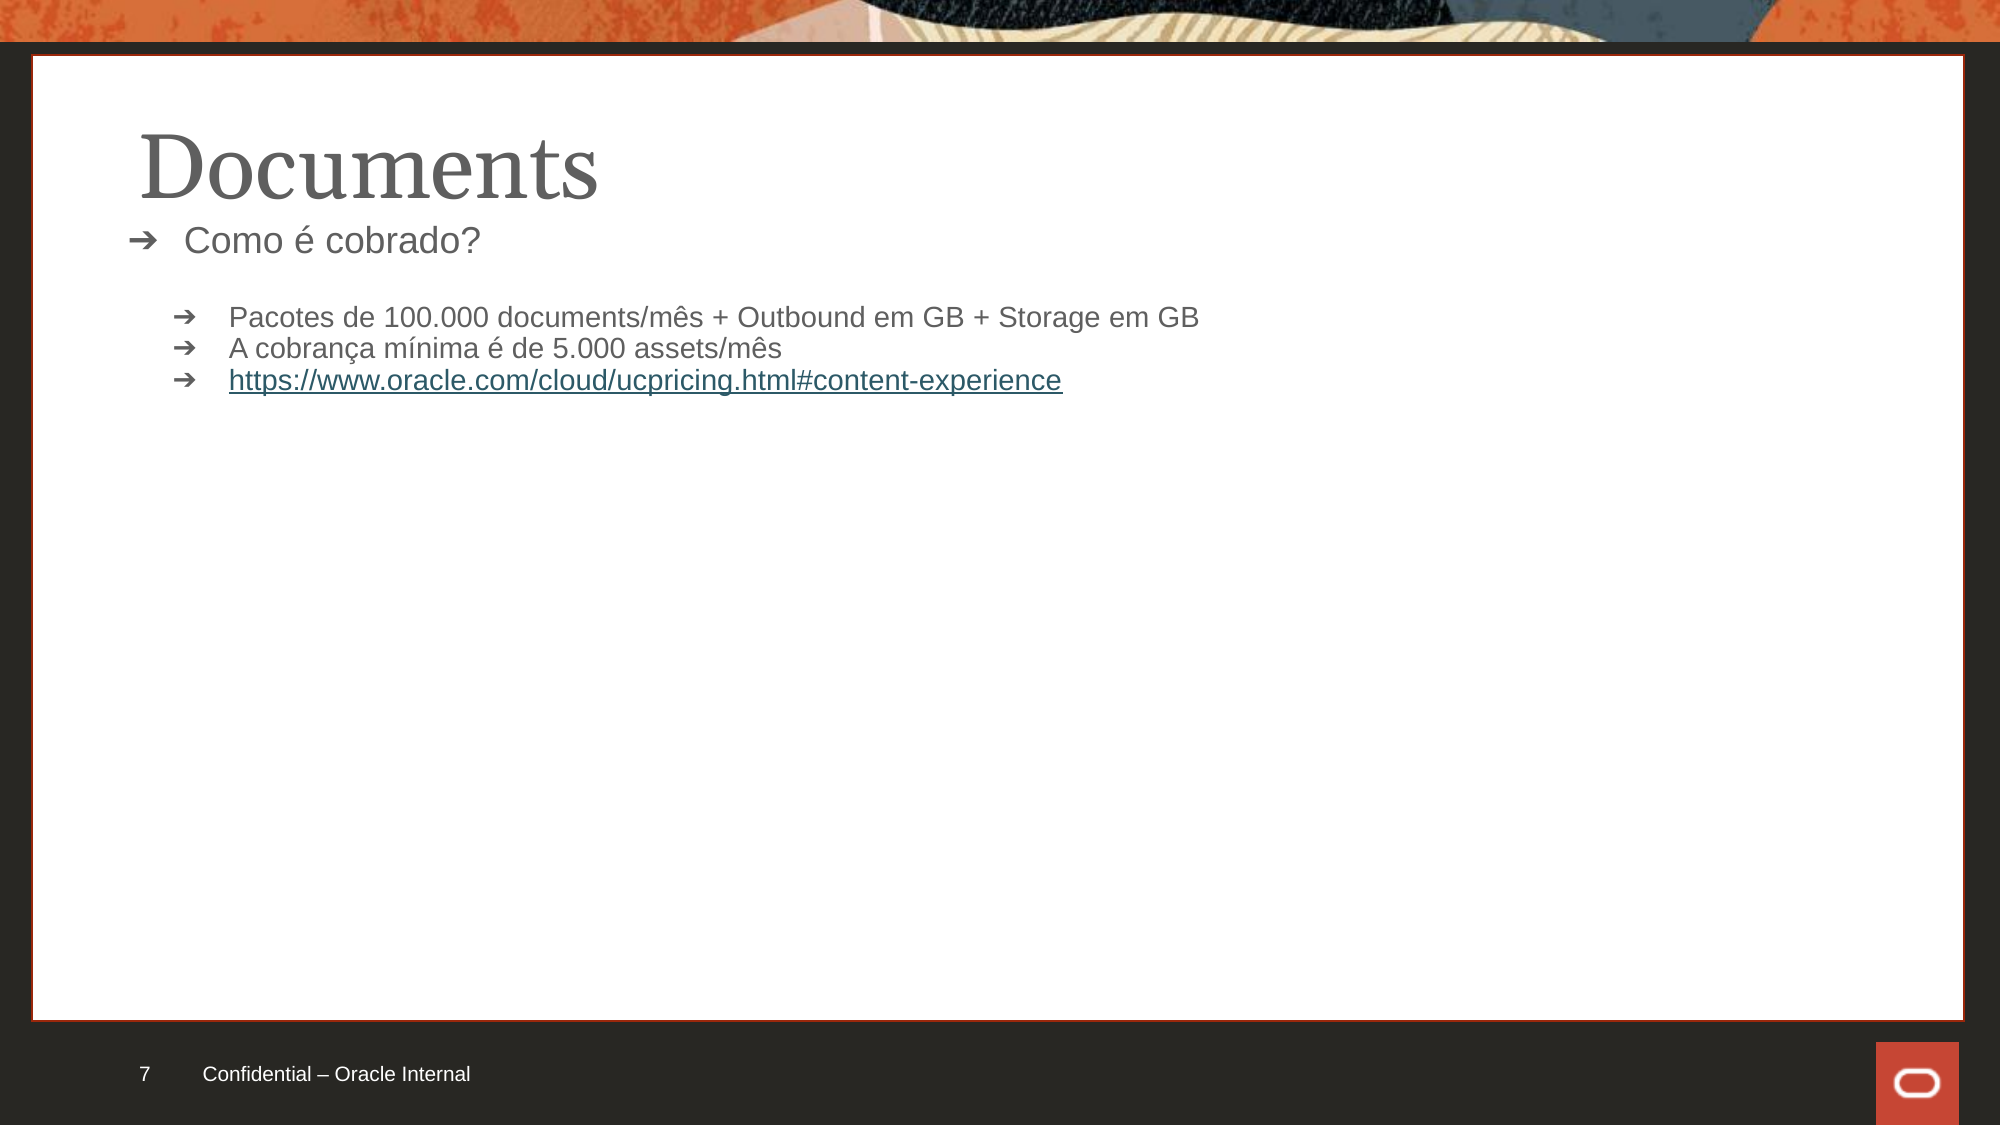

# Documents
Como é cobrado?

Pacotes de 100.000 documents/mês + Outbound em GB + Storage em GB
A cobrança mínima é de 5.000 assets/mês
https://www.oracle.com/cloud/ucpricing.html#content-experience

7
Confidential – Oracle Internal